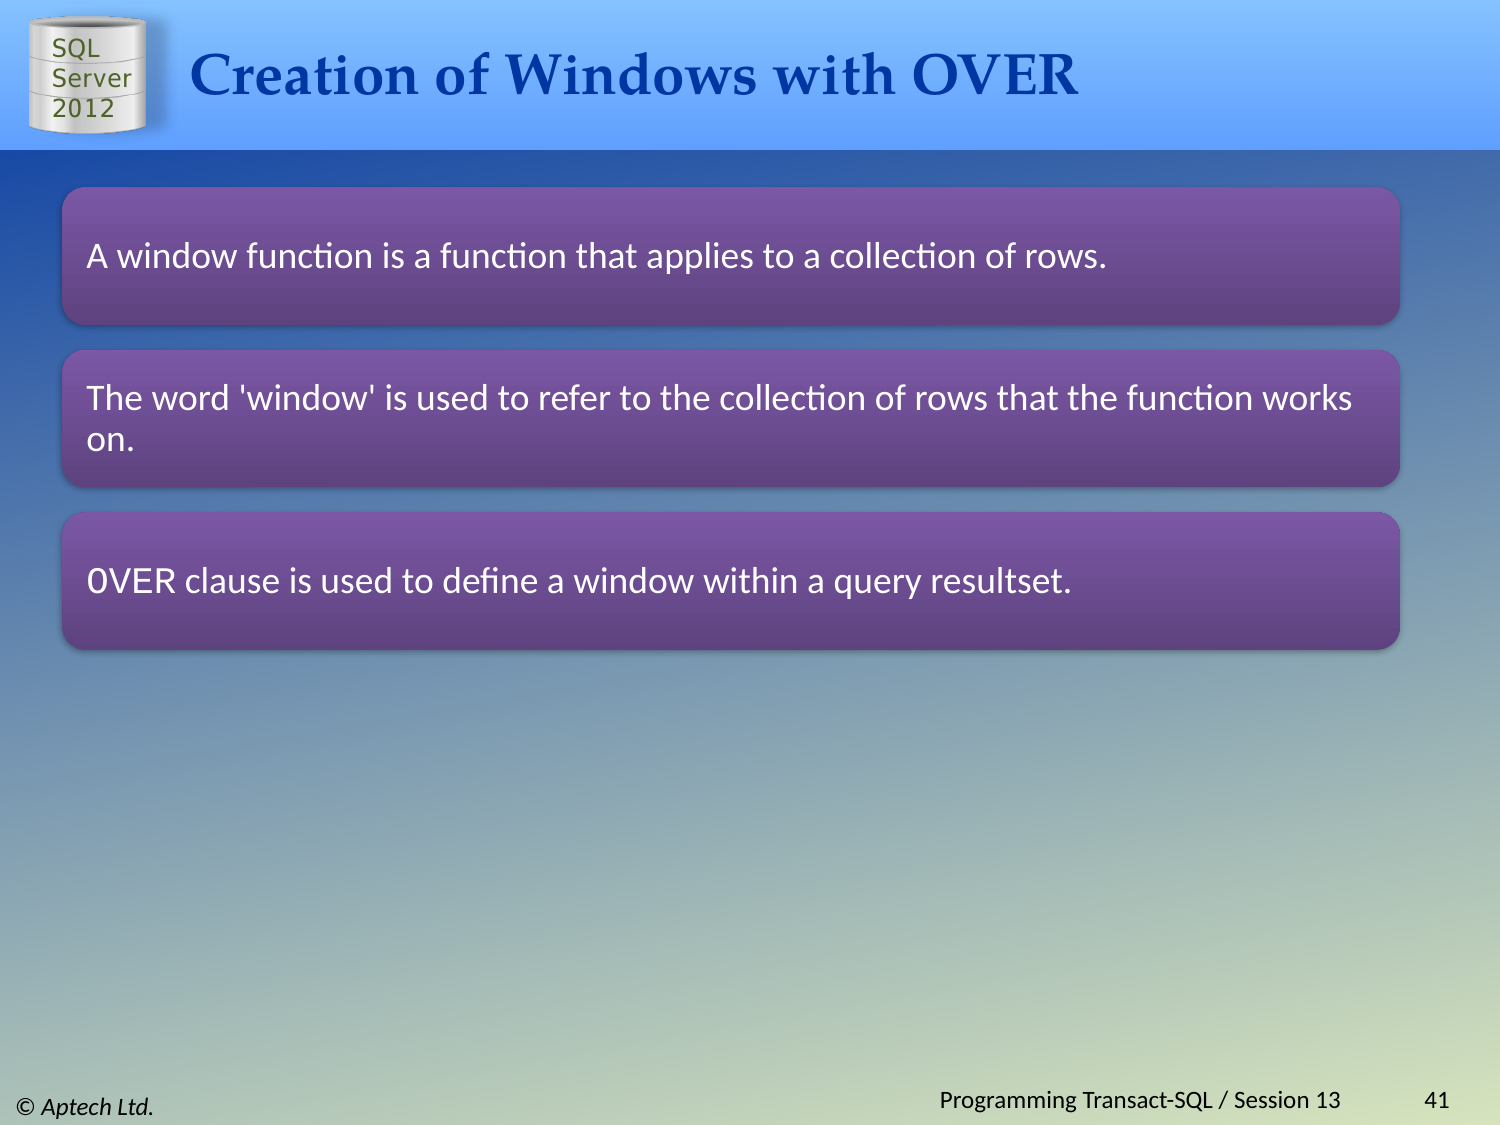

# Creation of Windows with OVER

A window function is a function that applies to a collection of rows.

The word 'window' is used to refer to the collection of rows that the function works on.

OVER clause is used to define a window within a query resultset.
Programming Transact-SQL / Session 13
41